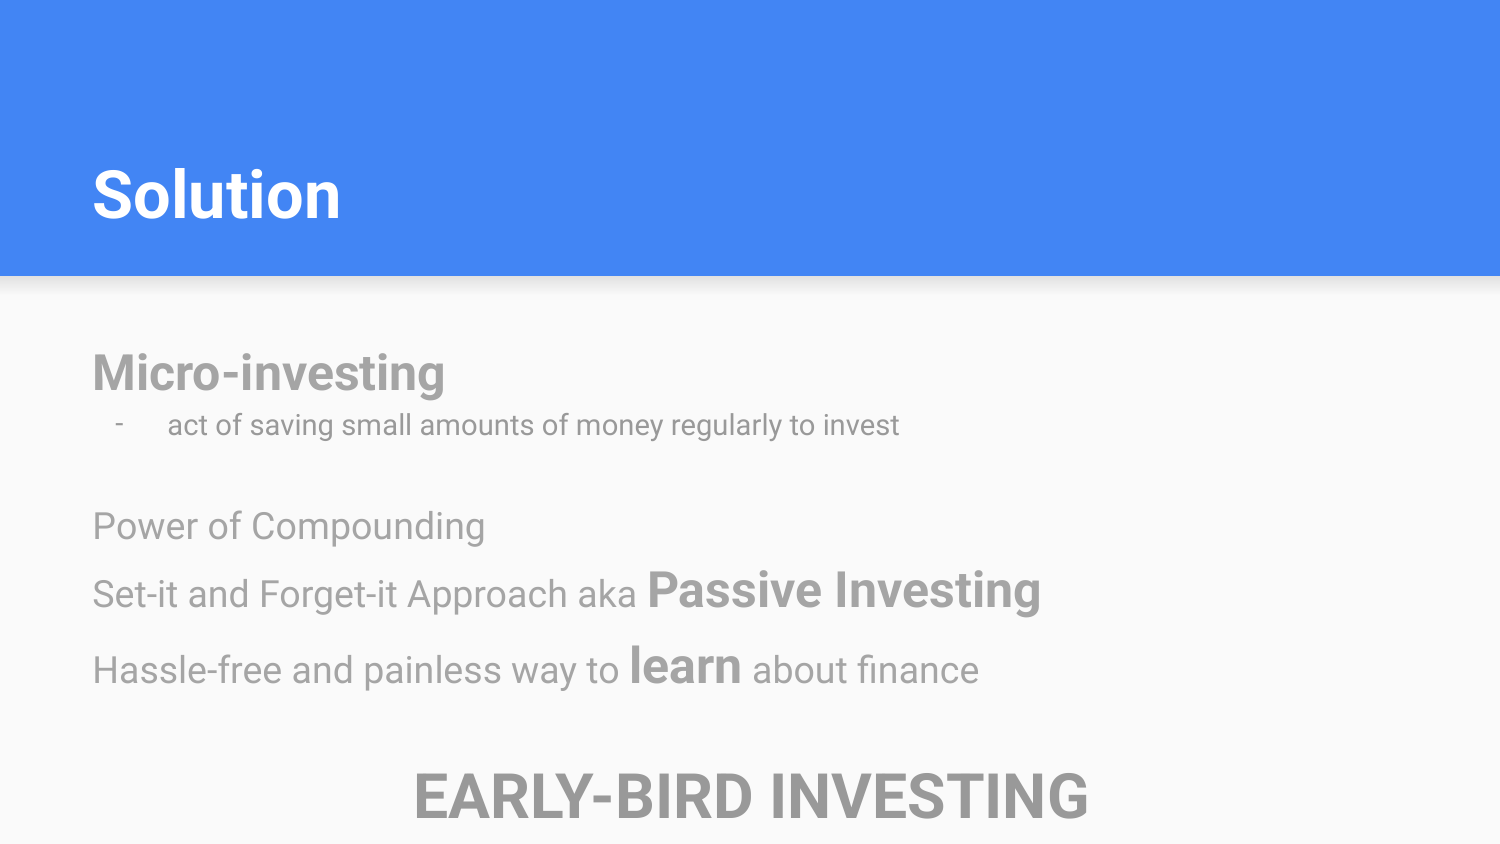

# Solution
Micro-investing
act of saving small amounts of money regularly to invest

Power of Compounding
Set-it and Forget-it Approach aka Passive Investing
Hassle-free and painless way to learn about finance

EARLY-BIRD INVESTING